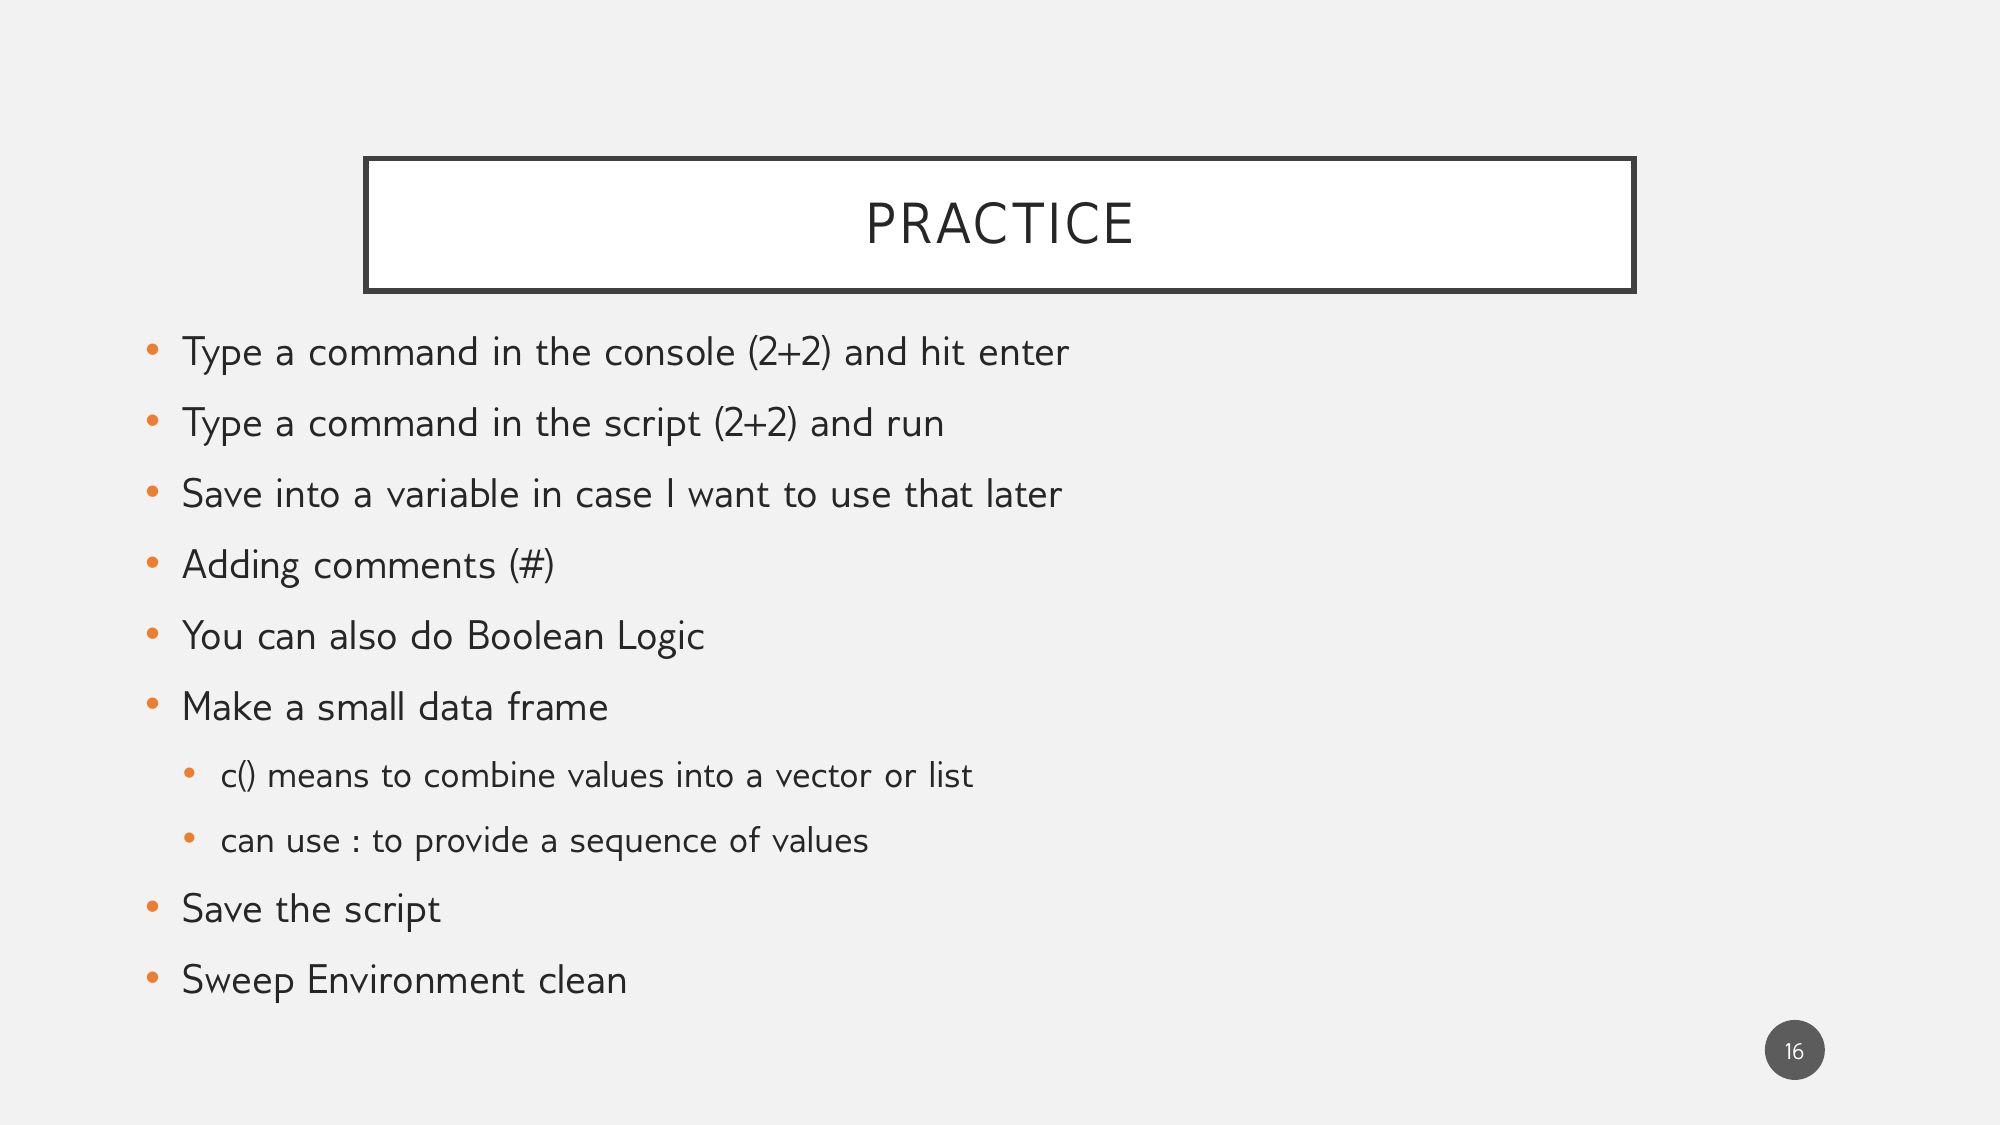

# practice
Type a command in the console (2+2) and hit enter
Type a command in the script (2+2) and run
Save into a variable in case I want to use that later
Adding comments (#)
You can also do Boolean Logic
Make a small data frame
c() means to combine values into a vector or list
can use : to provide a sequence of values
Save the script
Sweep Environment clean
16